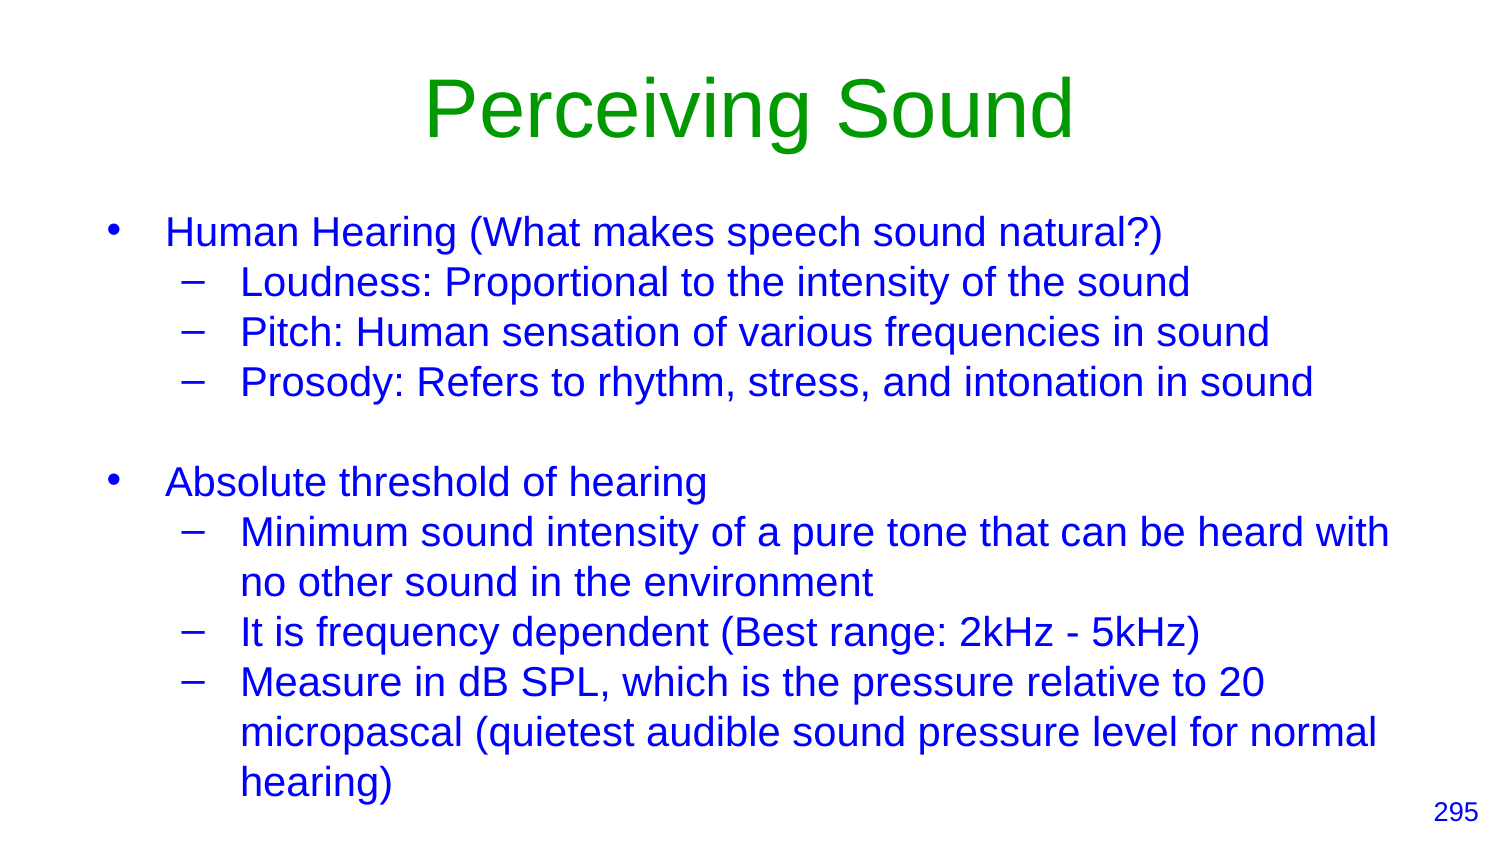

# Perceiving Sound
Human Hearing (What makes speech sound natural?)
Loudness: Proportional to the intensity of the sound
Pitch: Human sensation of various frequencies in sound
Prosody: Refers to rhythm, stress, and intonation in sound
Absolute threshold of hearing
Minimum sound intensity of a pure tone that can be heard with no other sound in the environment
It is frequency dependent (Best range: 2kHz - 5kHz)
Measure in dB SPL, which is the pressure relative to 20 micropascal (quietest audible sound pressure level for normal hearing)
295